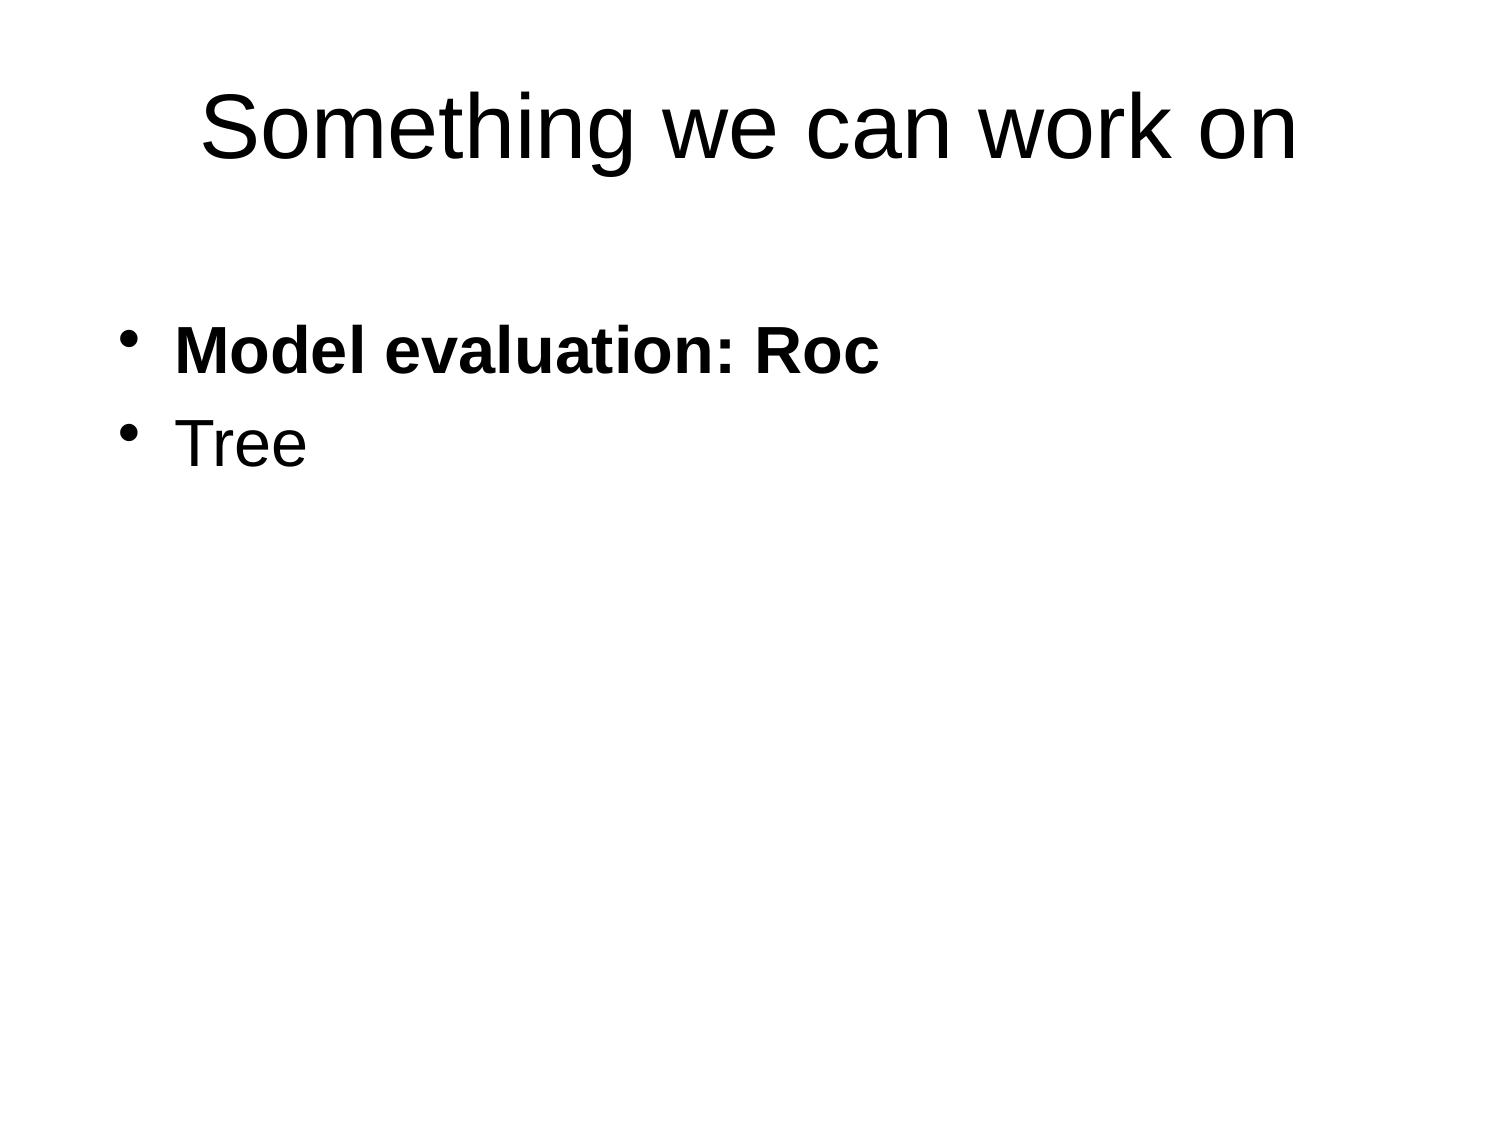

# Something we can work on
Model evaluation: Roc
Tree